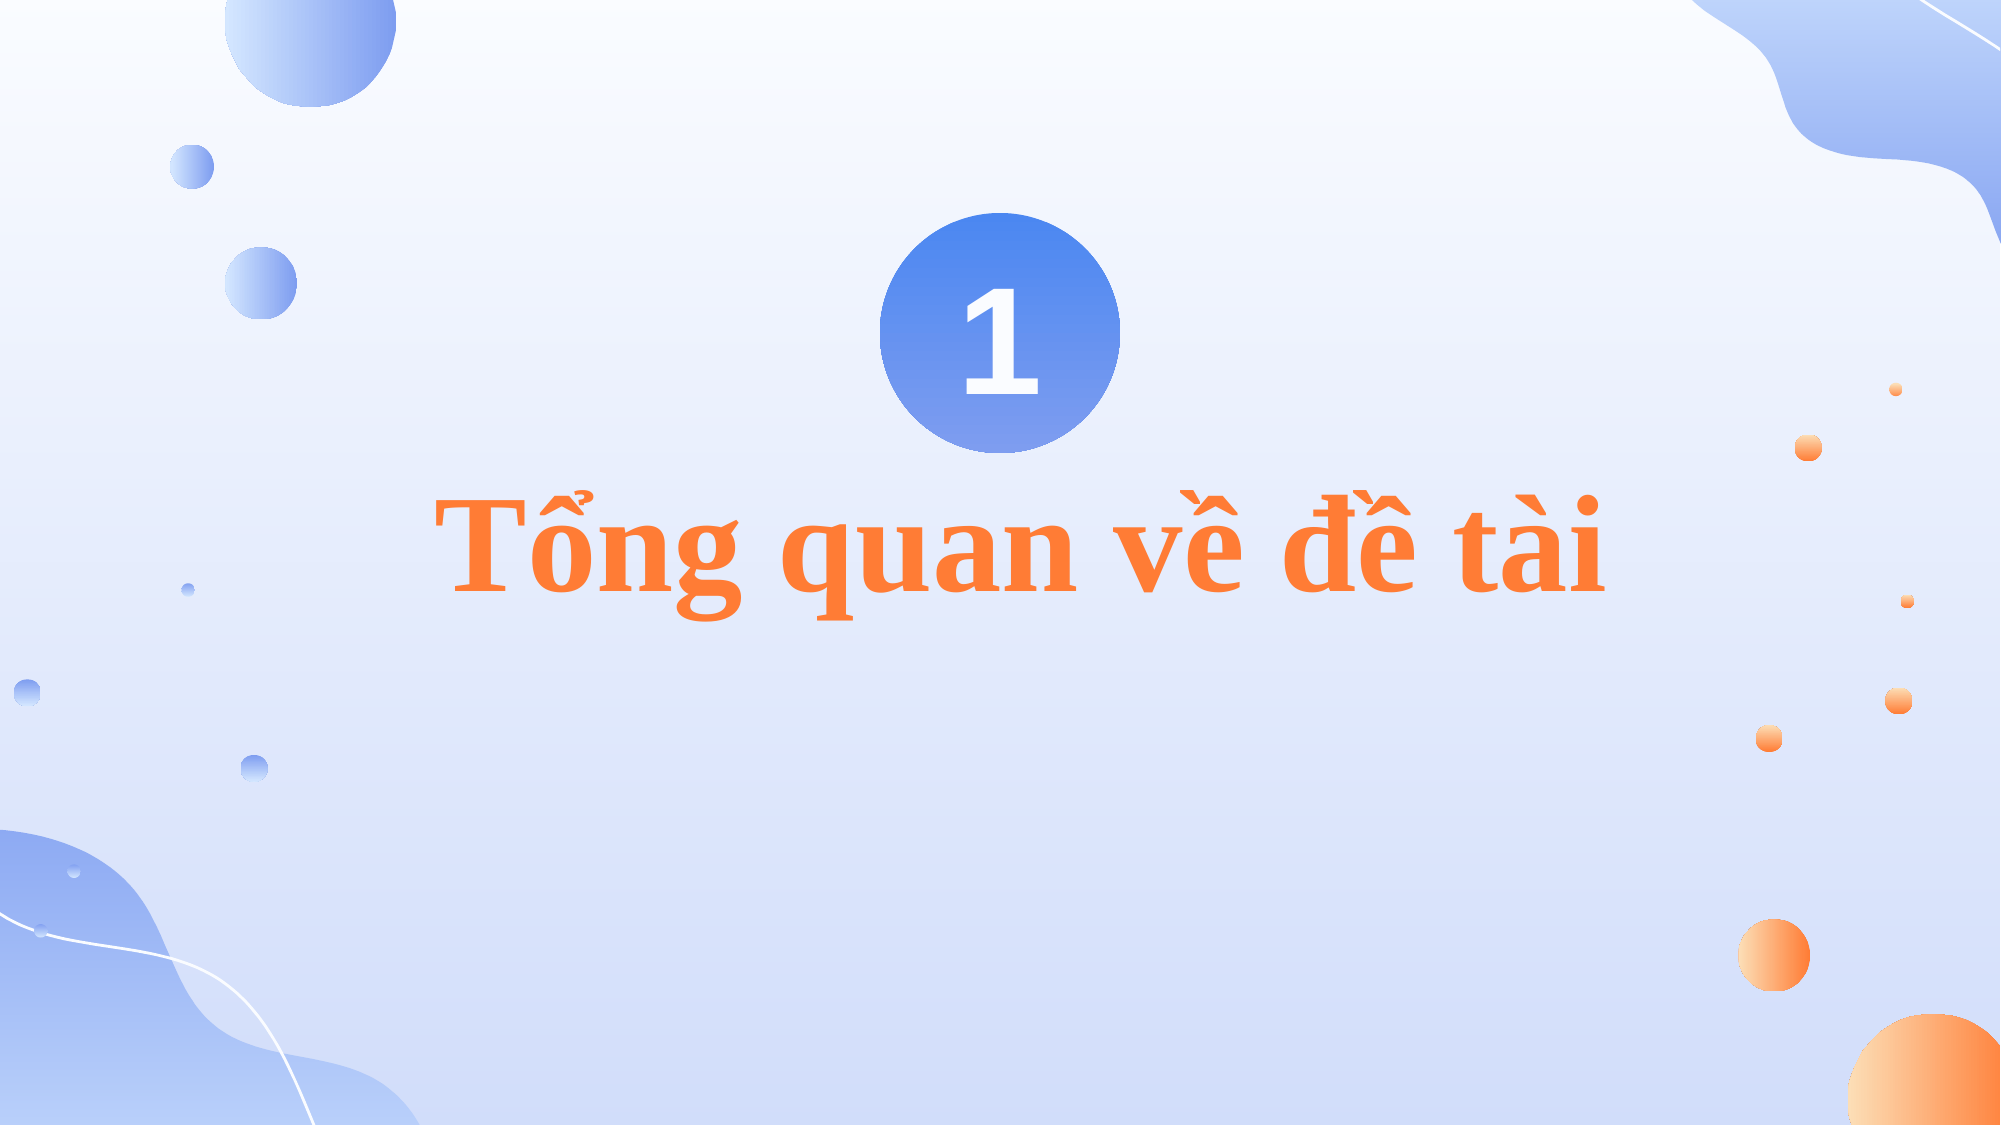

1
# Tổng quan về đề tài